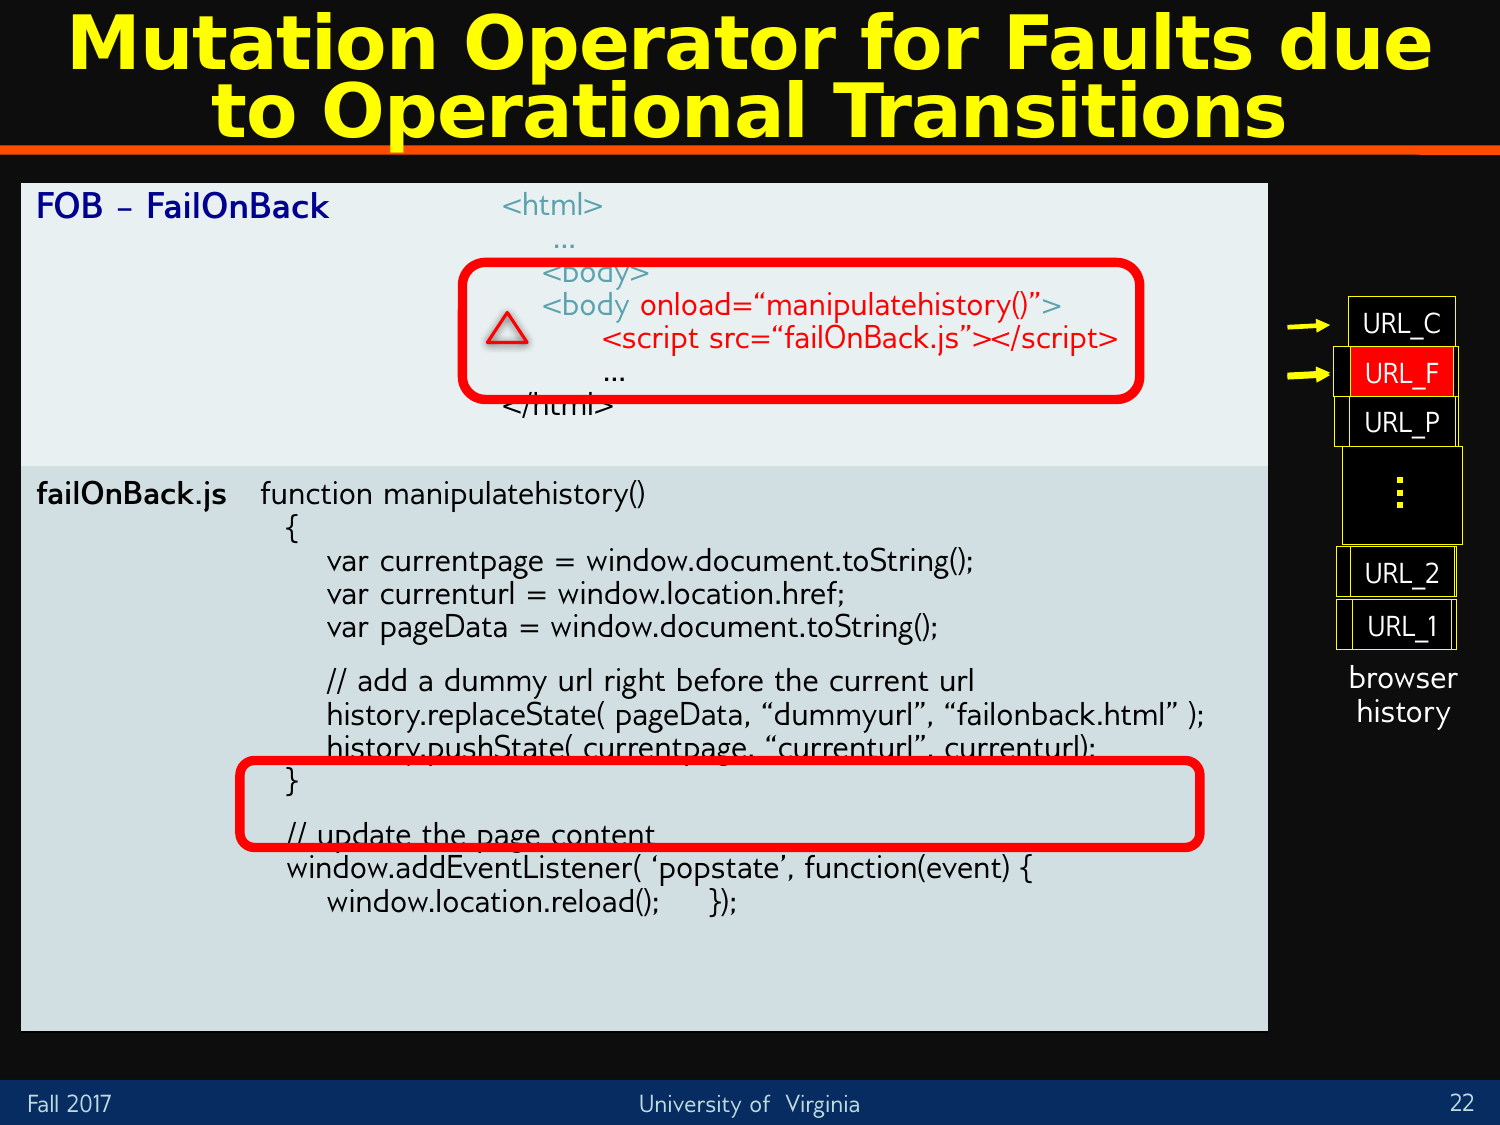

# Mutation Operator for Faults due to Operational Transitions
| FOB – FailOnBack | <html> … <body> <body onload=“manipulatehistory()”> <script src=“failOnBack.js”></script> … </html> |
| --- | --- |
| failOnBack.js function manipulatehistory() { var currentpage = window.document.toString(); var currenturl = window.location.href; var pageData = window.document.toString(); // add a dummy url right before the current url history.replaceState( pageData, “dummyurl”, “failonback.html” ); history.pushState( currentpage, “currenturl”, currenturl); } // update the page content window.addEventListener( ‘popstate’, function(event) { window.location.reload(); }); |  |

URL_C

URL_C
URL_P

URL_2
URL_1
URL_F
URL_P

URL_2
URL_1
browser history